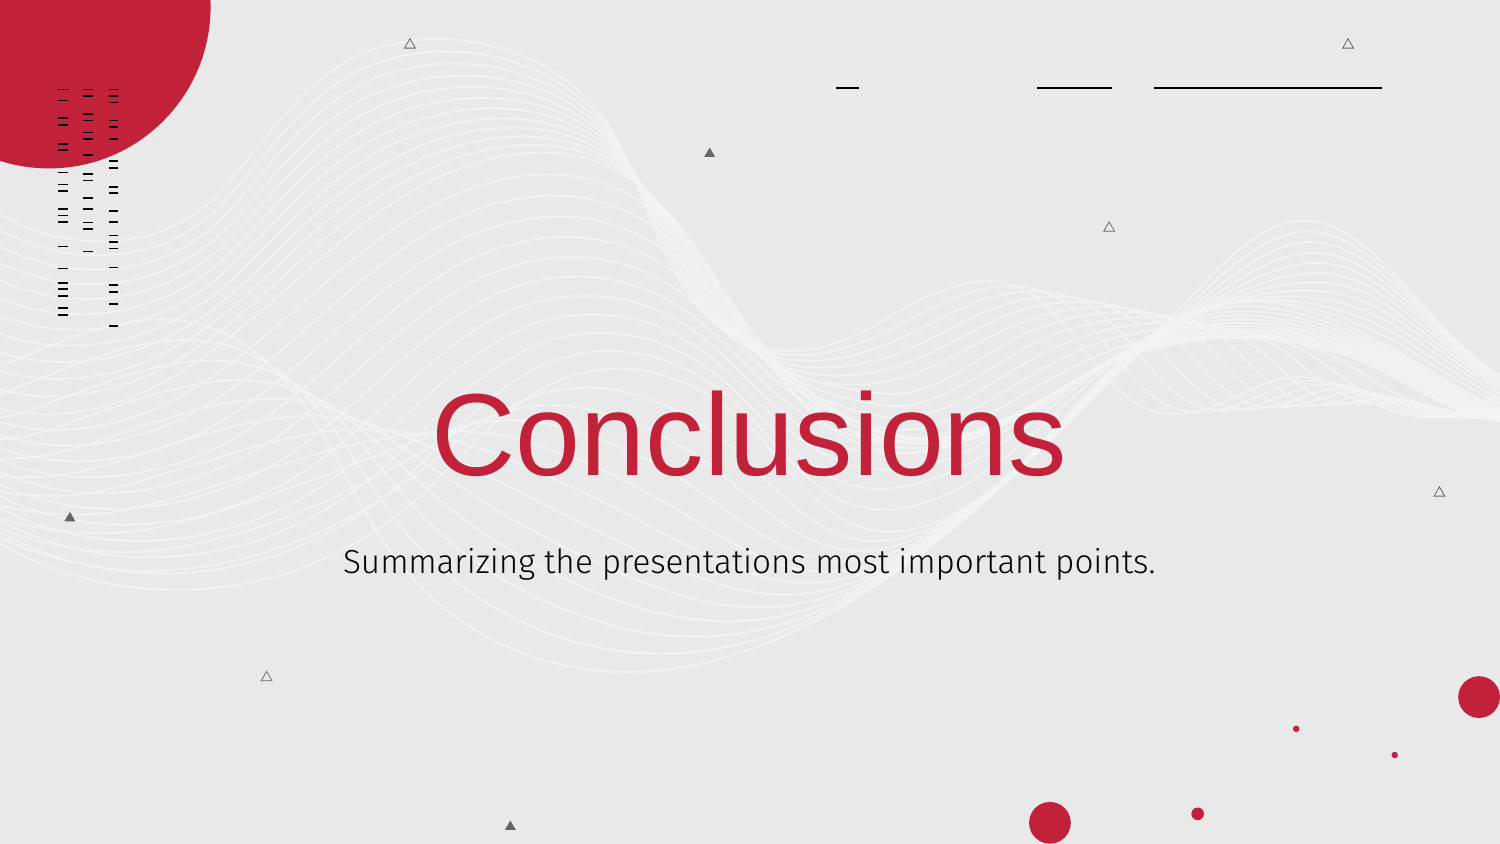

# Conclusions
Summarizing the presentations most important points.